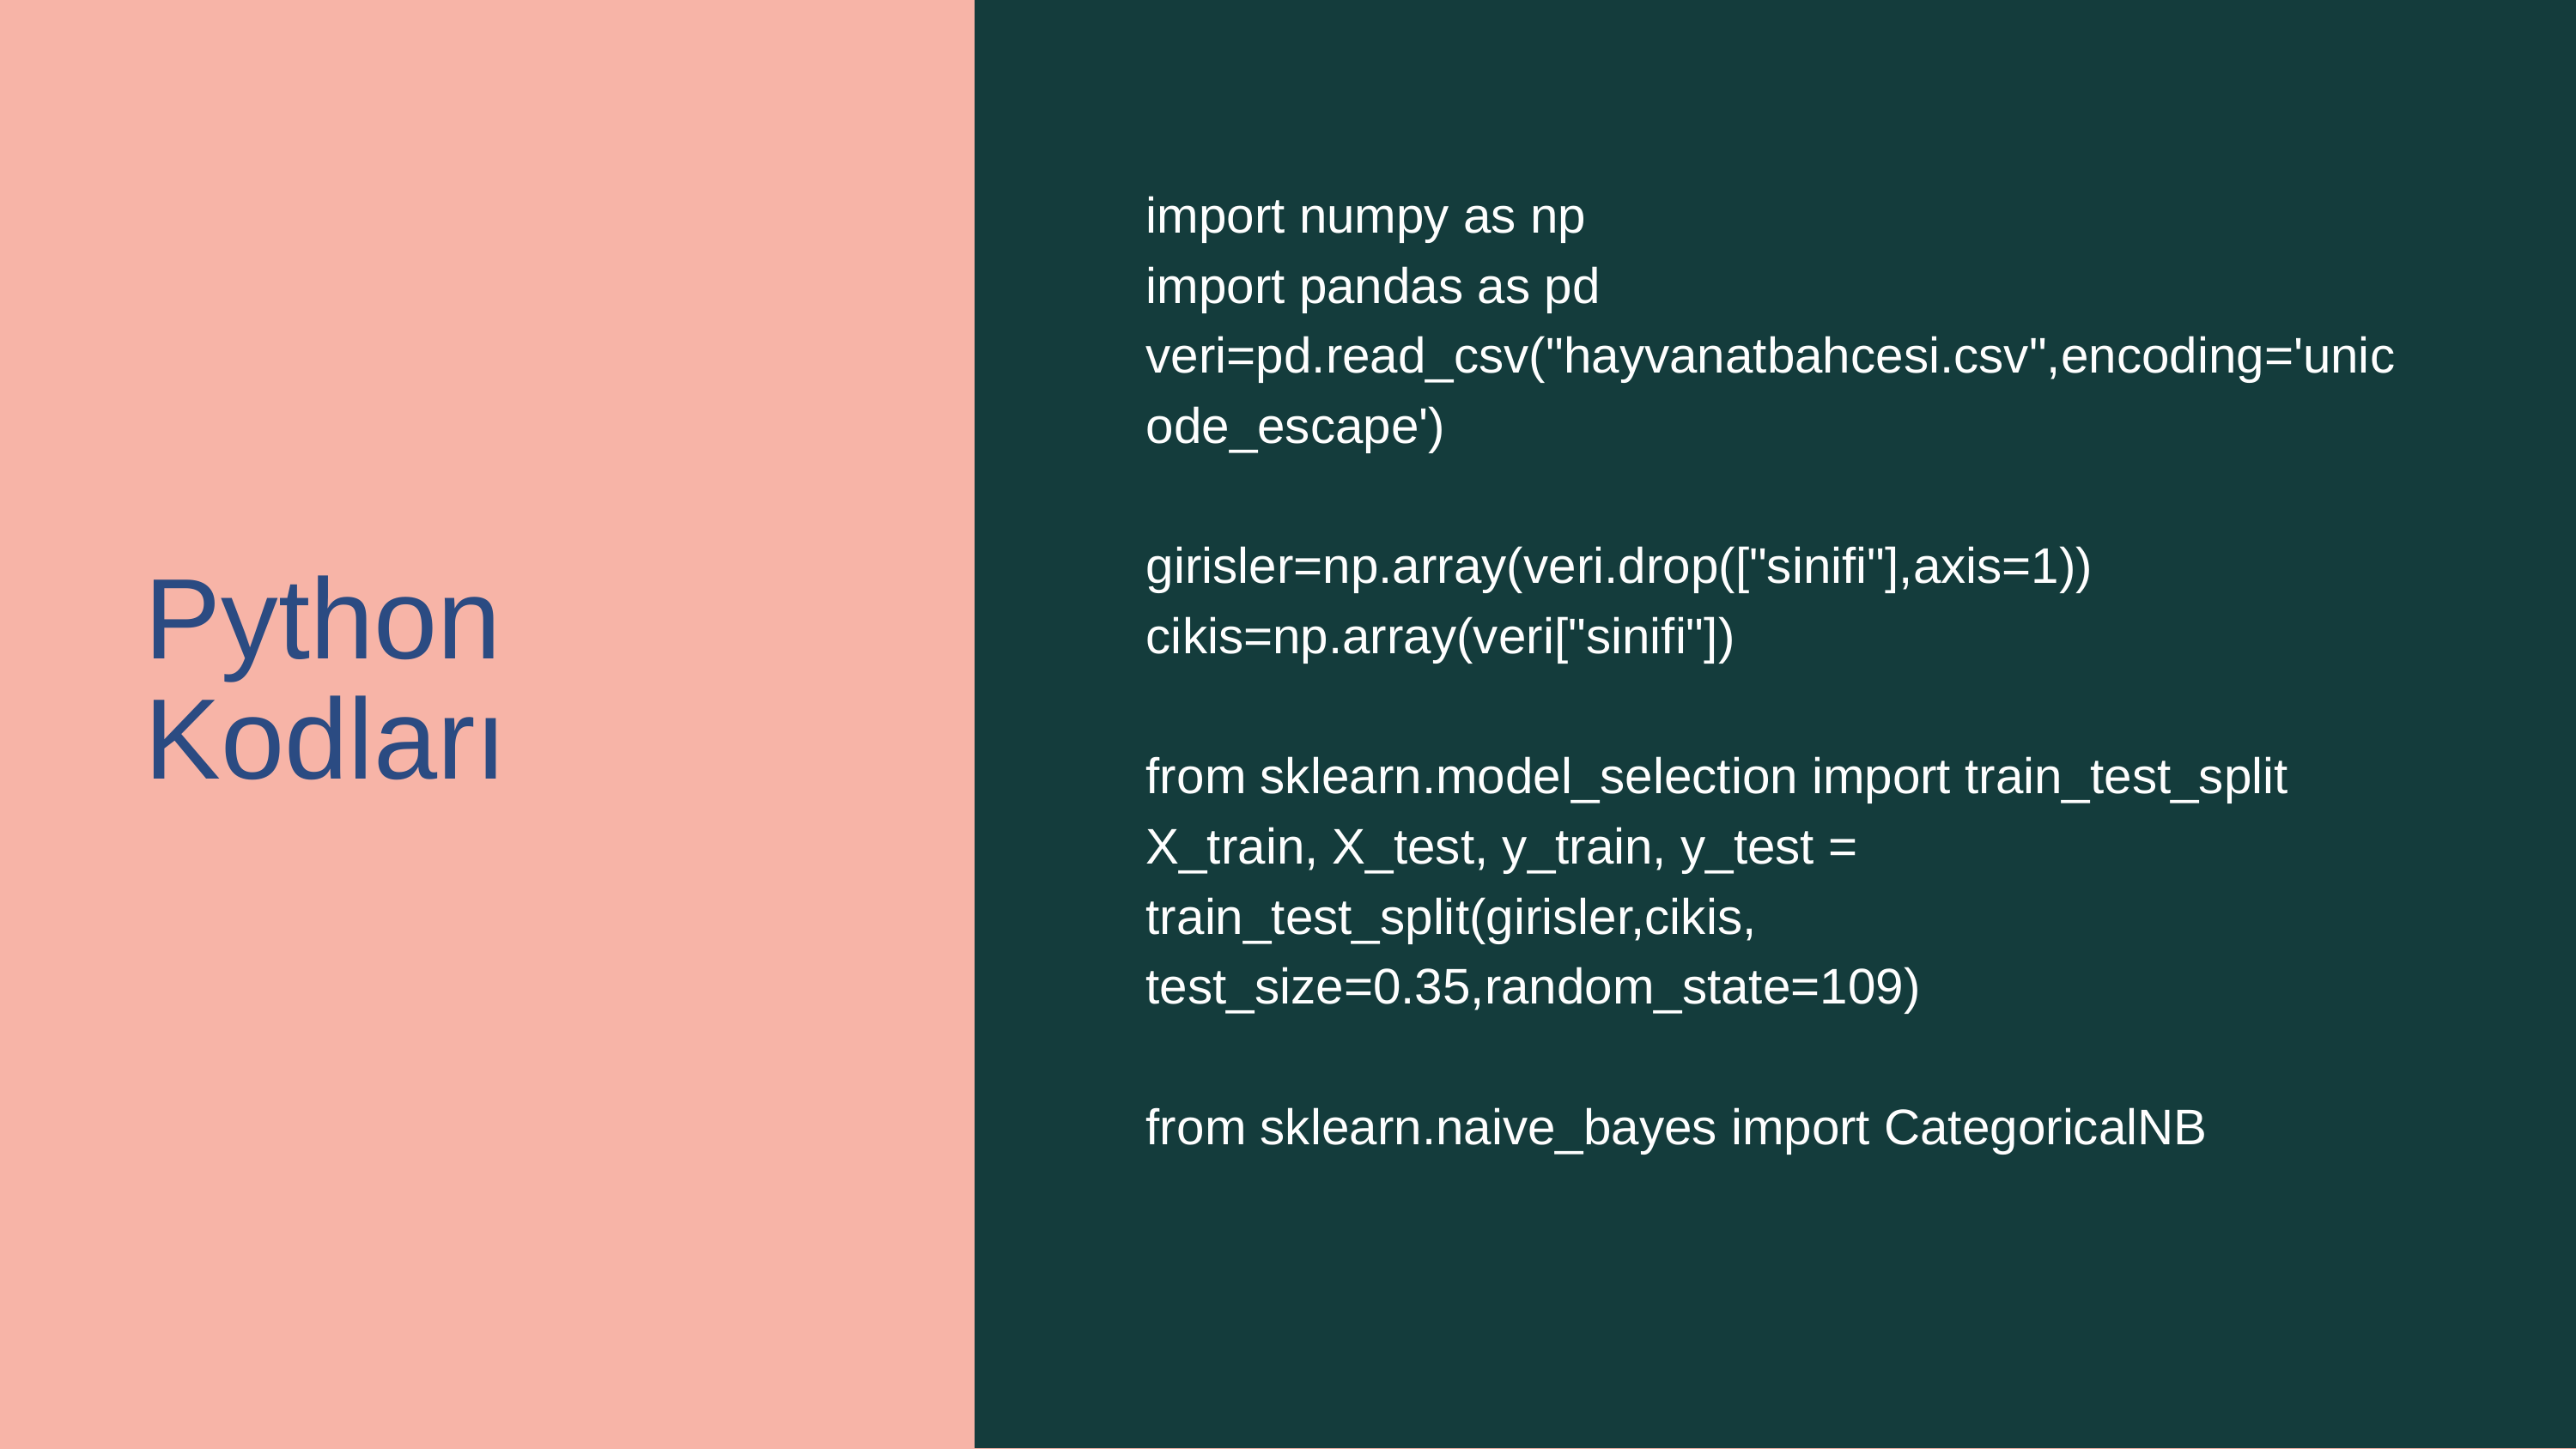

| import numpy as np import pandas as pd veri=pd.read\_csv("hayvanatbahcesi.csv",encoding='unicode\_escape') girisler=np.array(veri.drop(["sinifi"],axis=1)) cikis=np.array(veri["sinifi"]) from sklearn.model\_selection import train\_test\_split X\_train, X\_test, y\_train, y\_test = train\_test\_split(girisler,cikis, test\_size=0.35,random\_state=109) from sklearn.naive\_bayes import CategoricalNB |
| --- |
Python Kodları